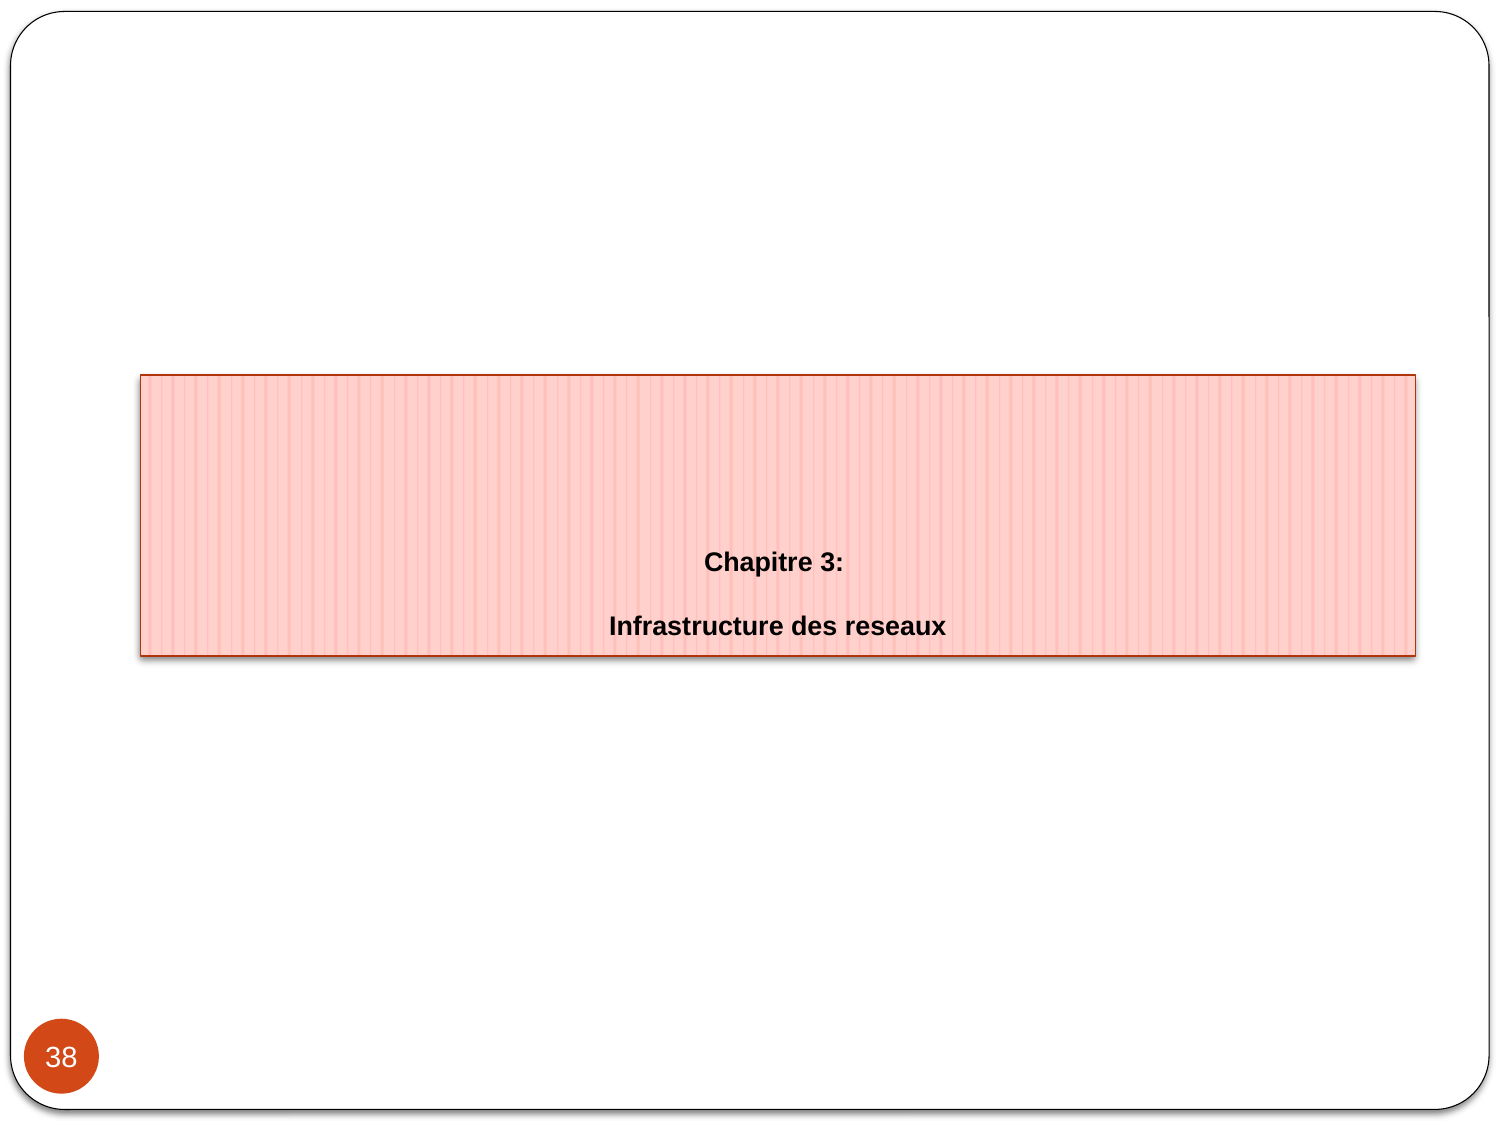

# Chapitre 3: Infrastructure des reseaux
38